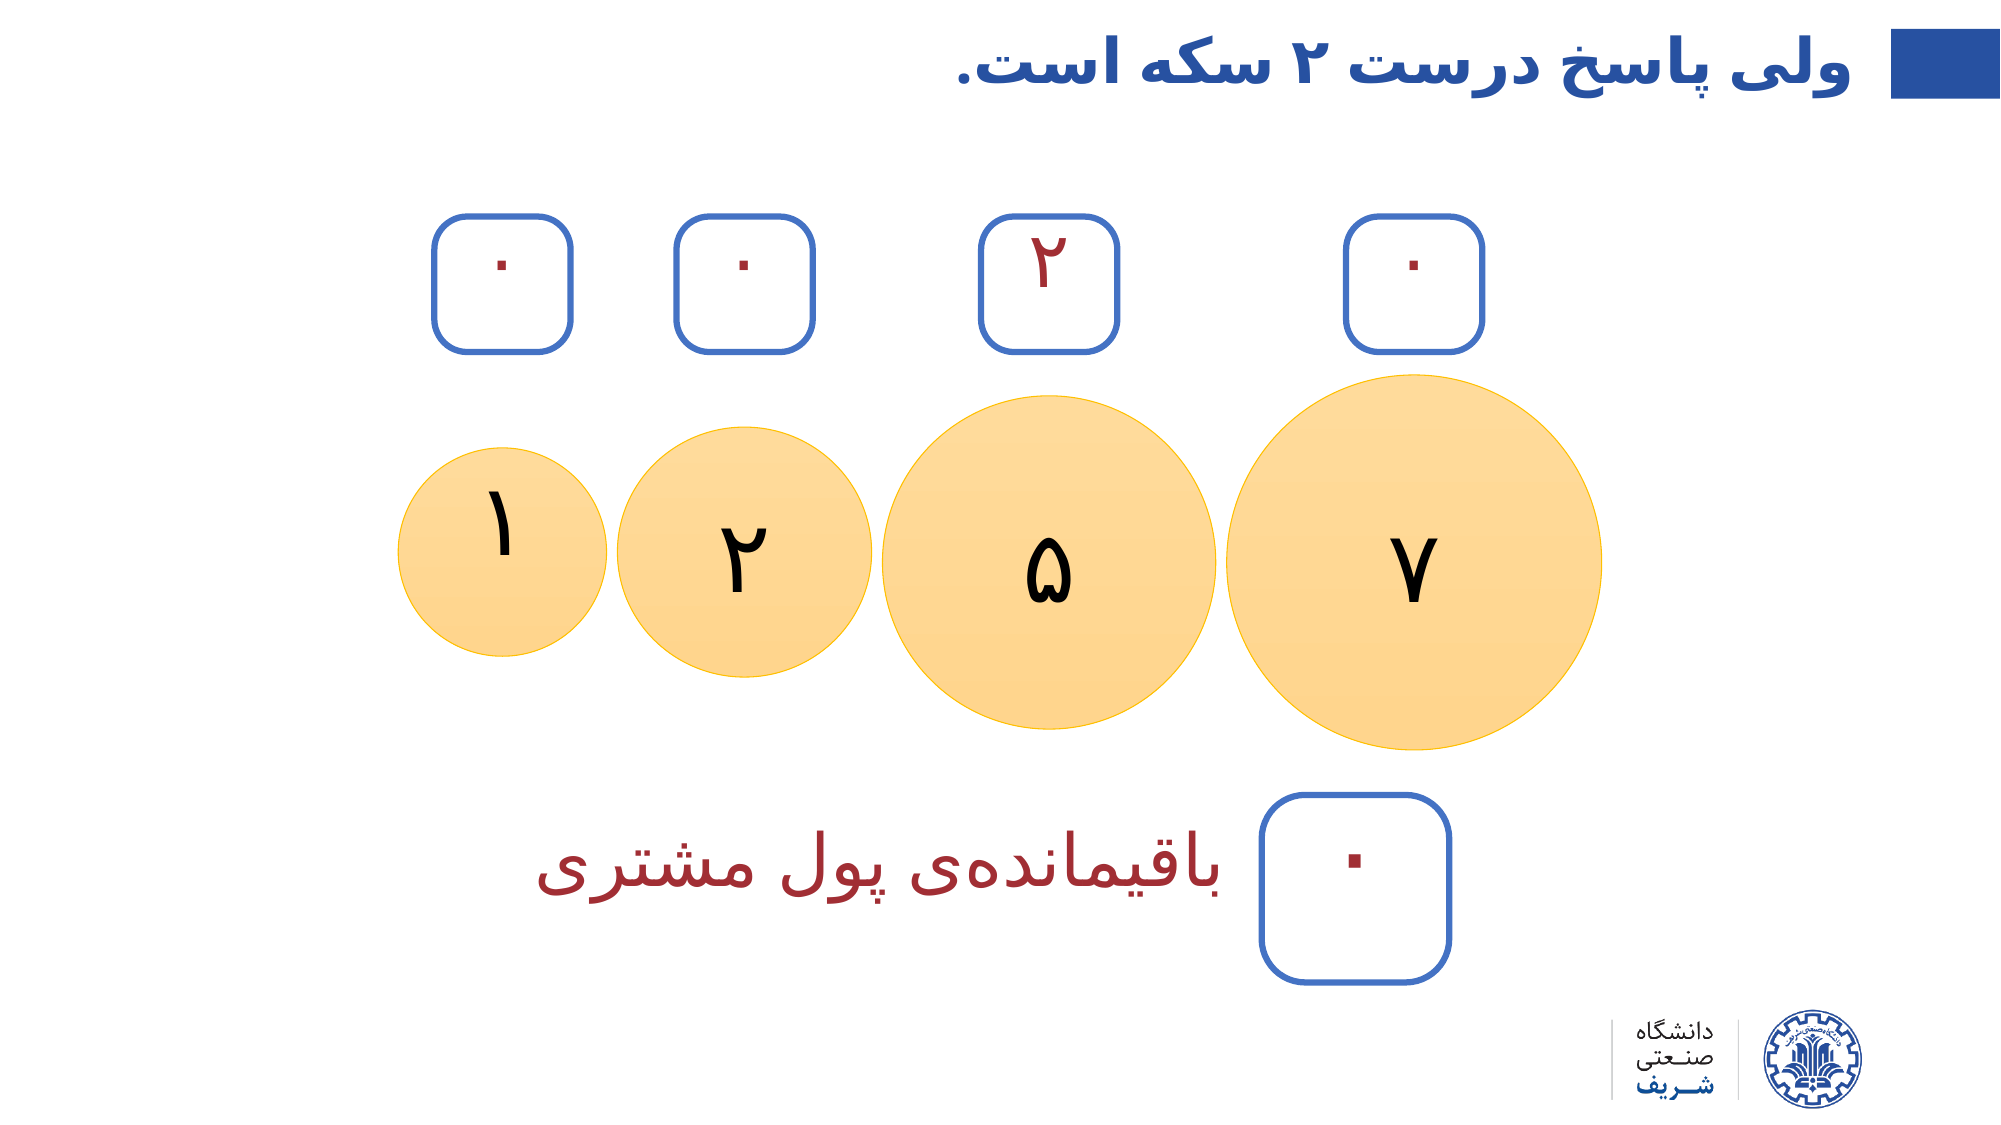

ولی پاسخ درست ۲ سکه است.
۰
۰
۲
۰
۷
۵
۲
۱
۰
باقیمانده‌ی پول مشتری